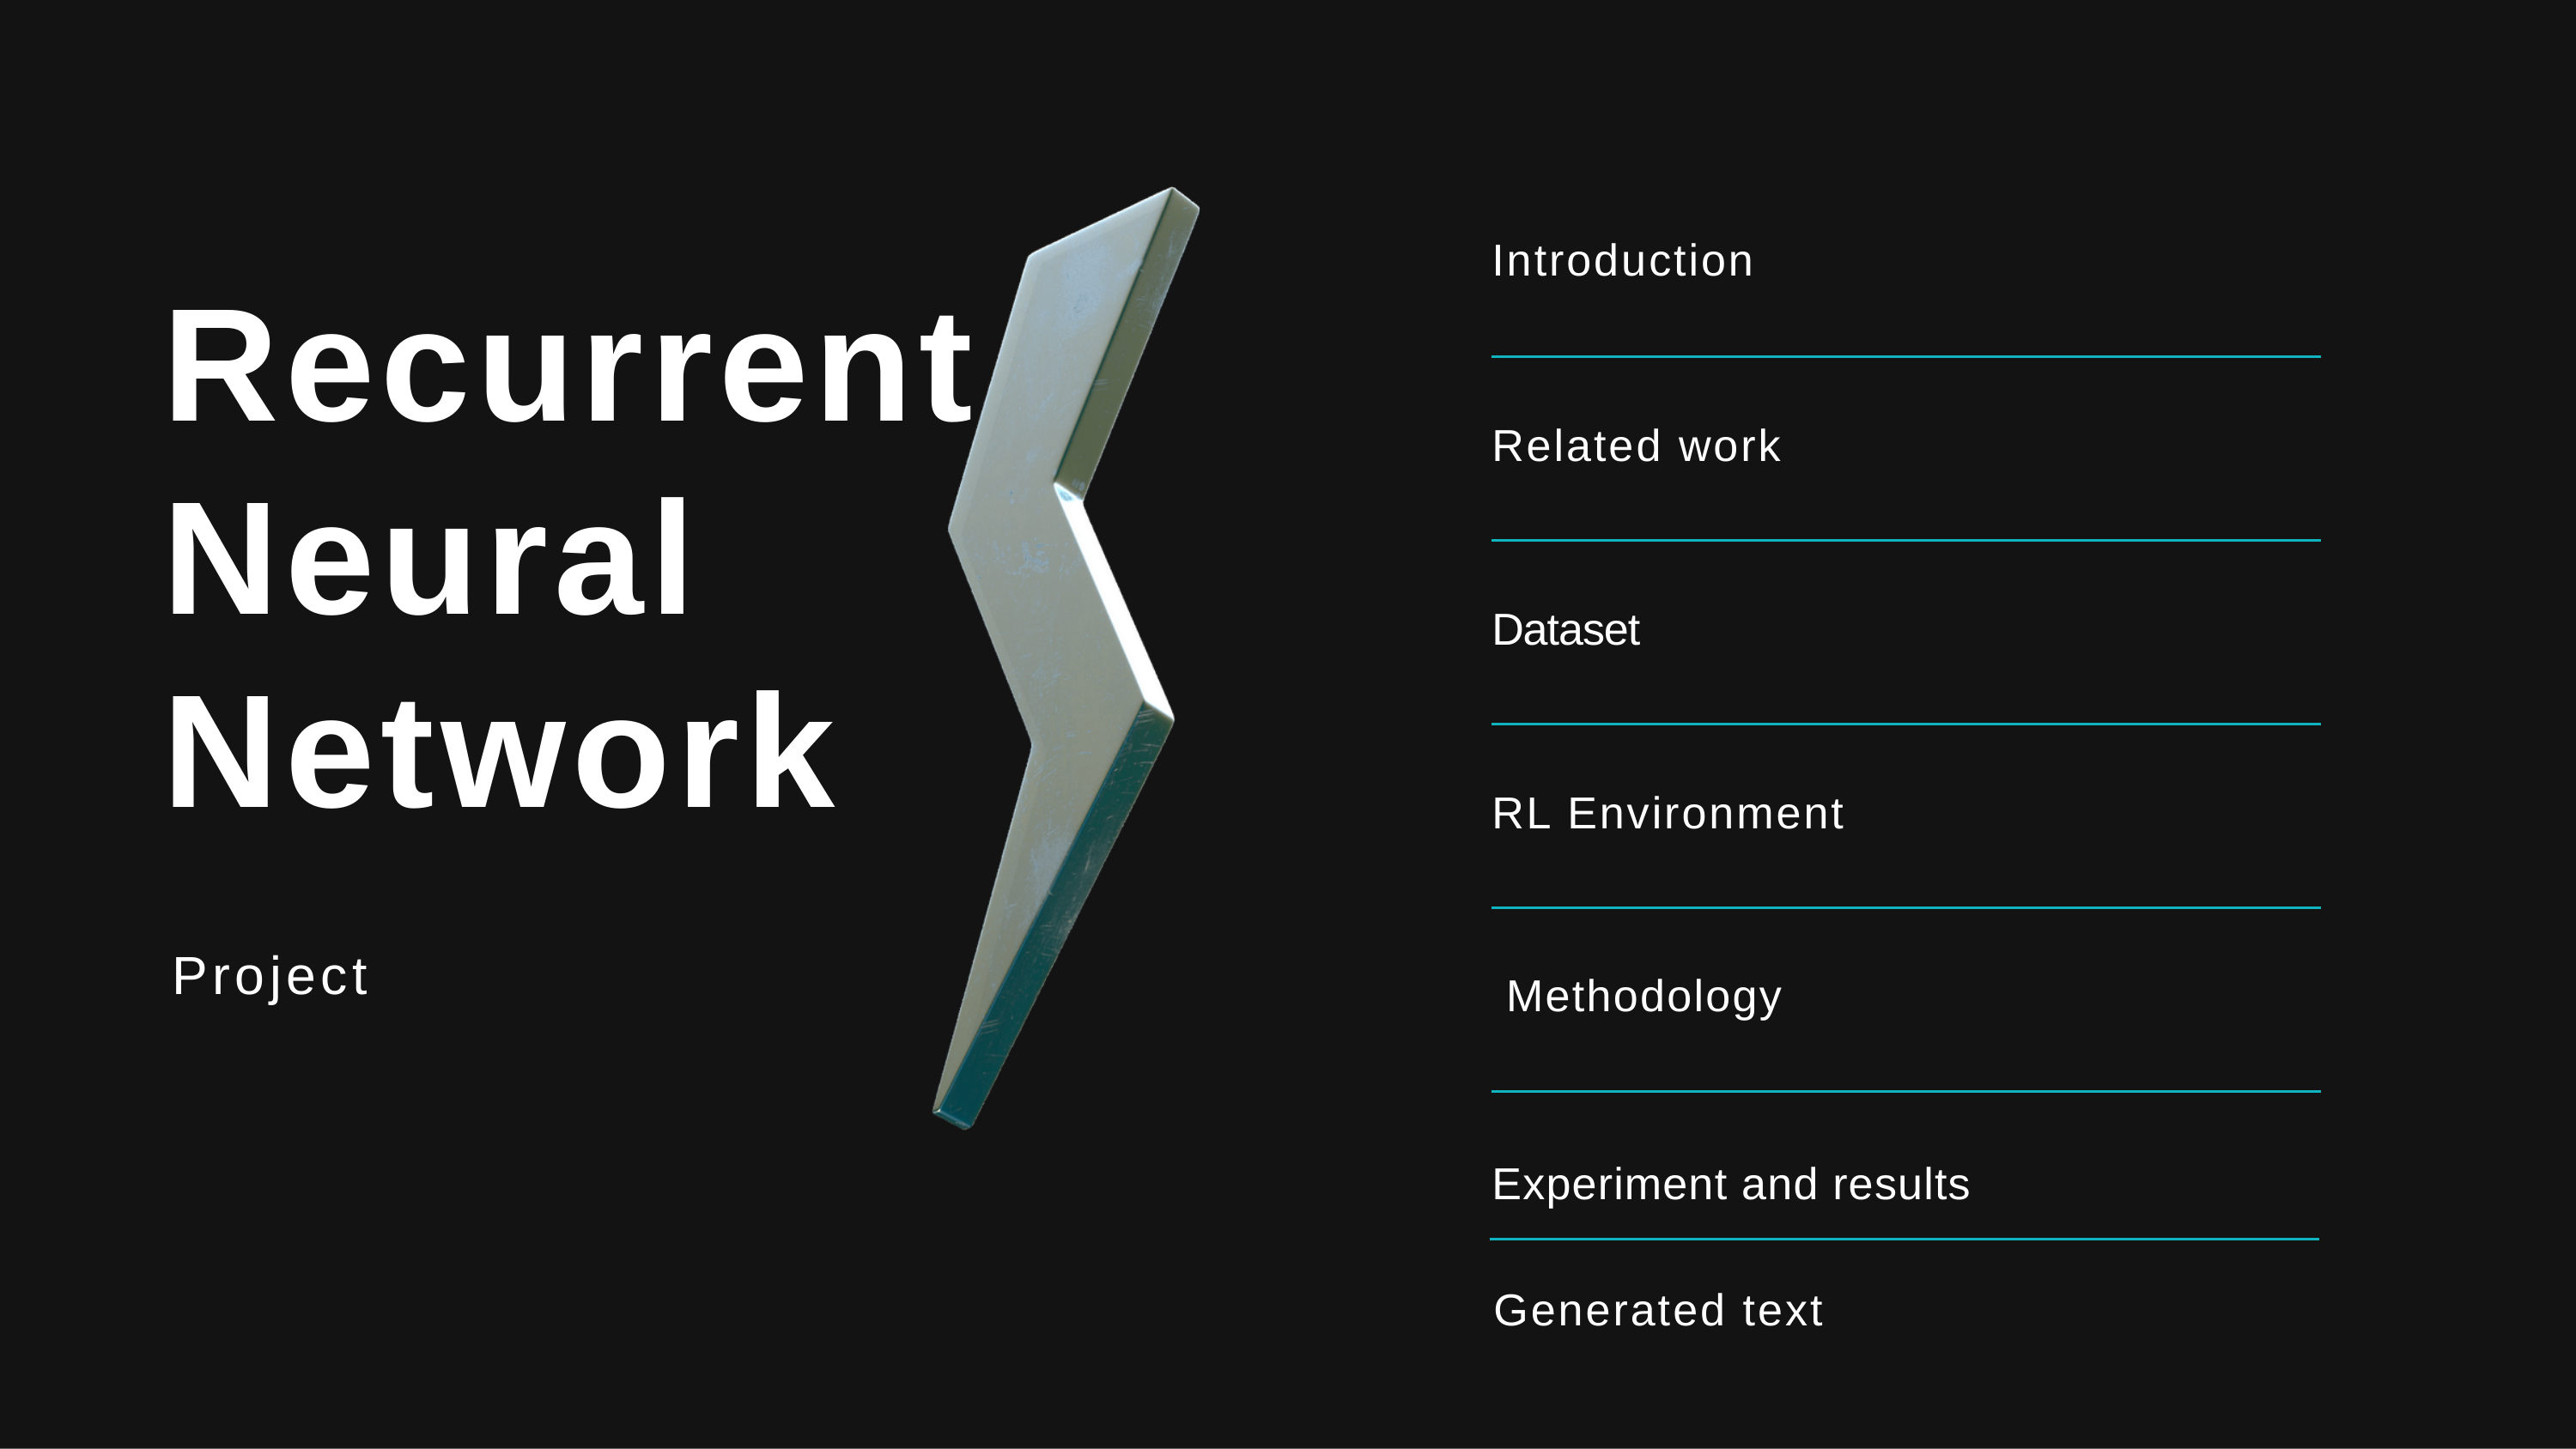

Introduction
# Recurrent Neural Network

Related work

Dataset
RL Environment
 Methodology

Experiment and results

Project

Generated text